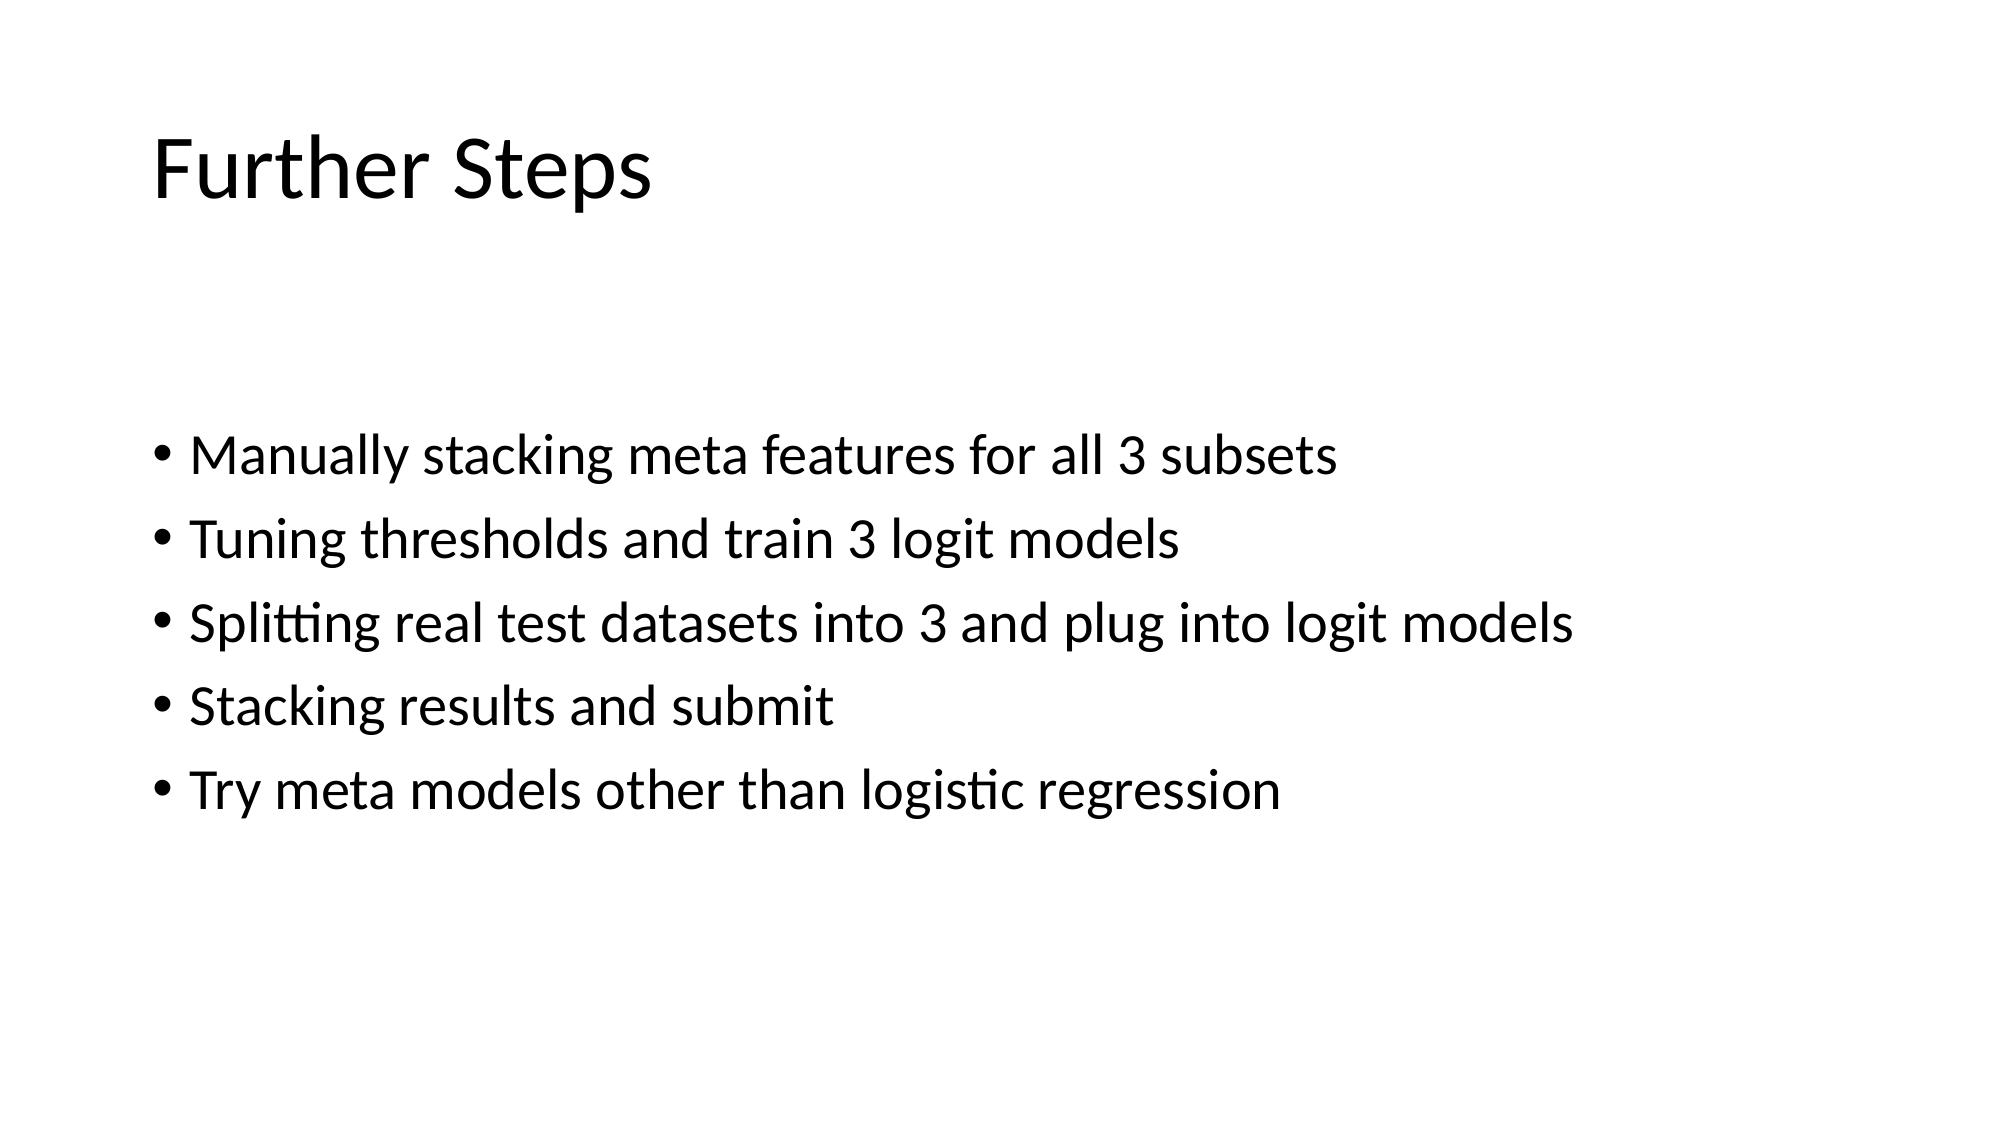

# Further Steps
Manually stacking meta features for all 3 subsets
Tuning thresholds and train 3 logit models
Splitting real test datasets into 3 and plug into logit models
Stacking results and submit
Try meta models other than logistic regression